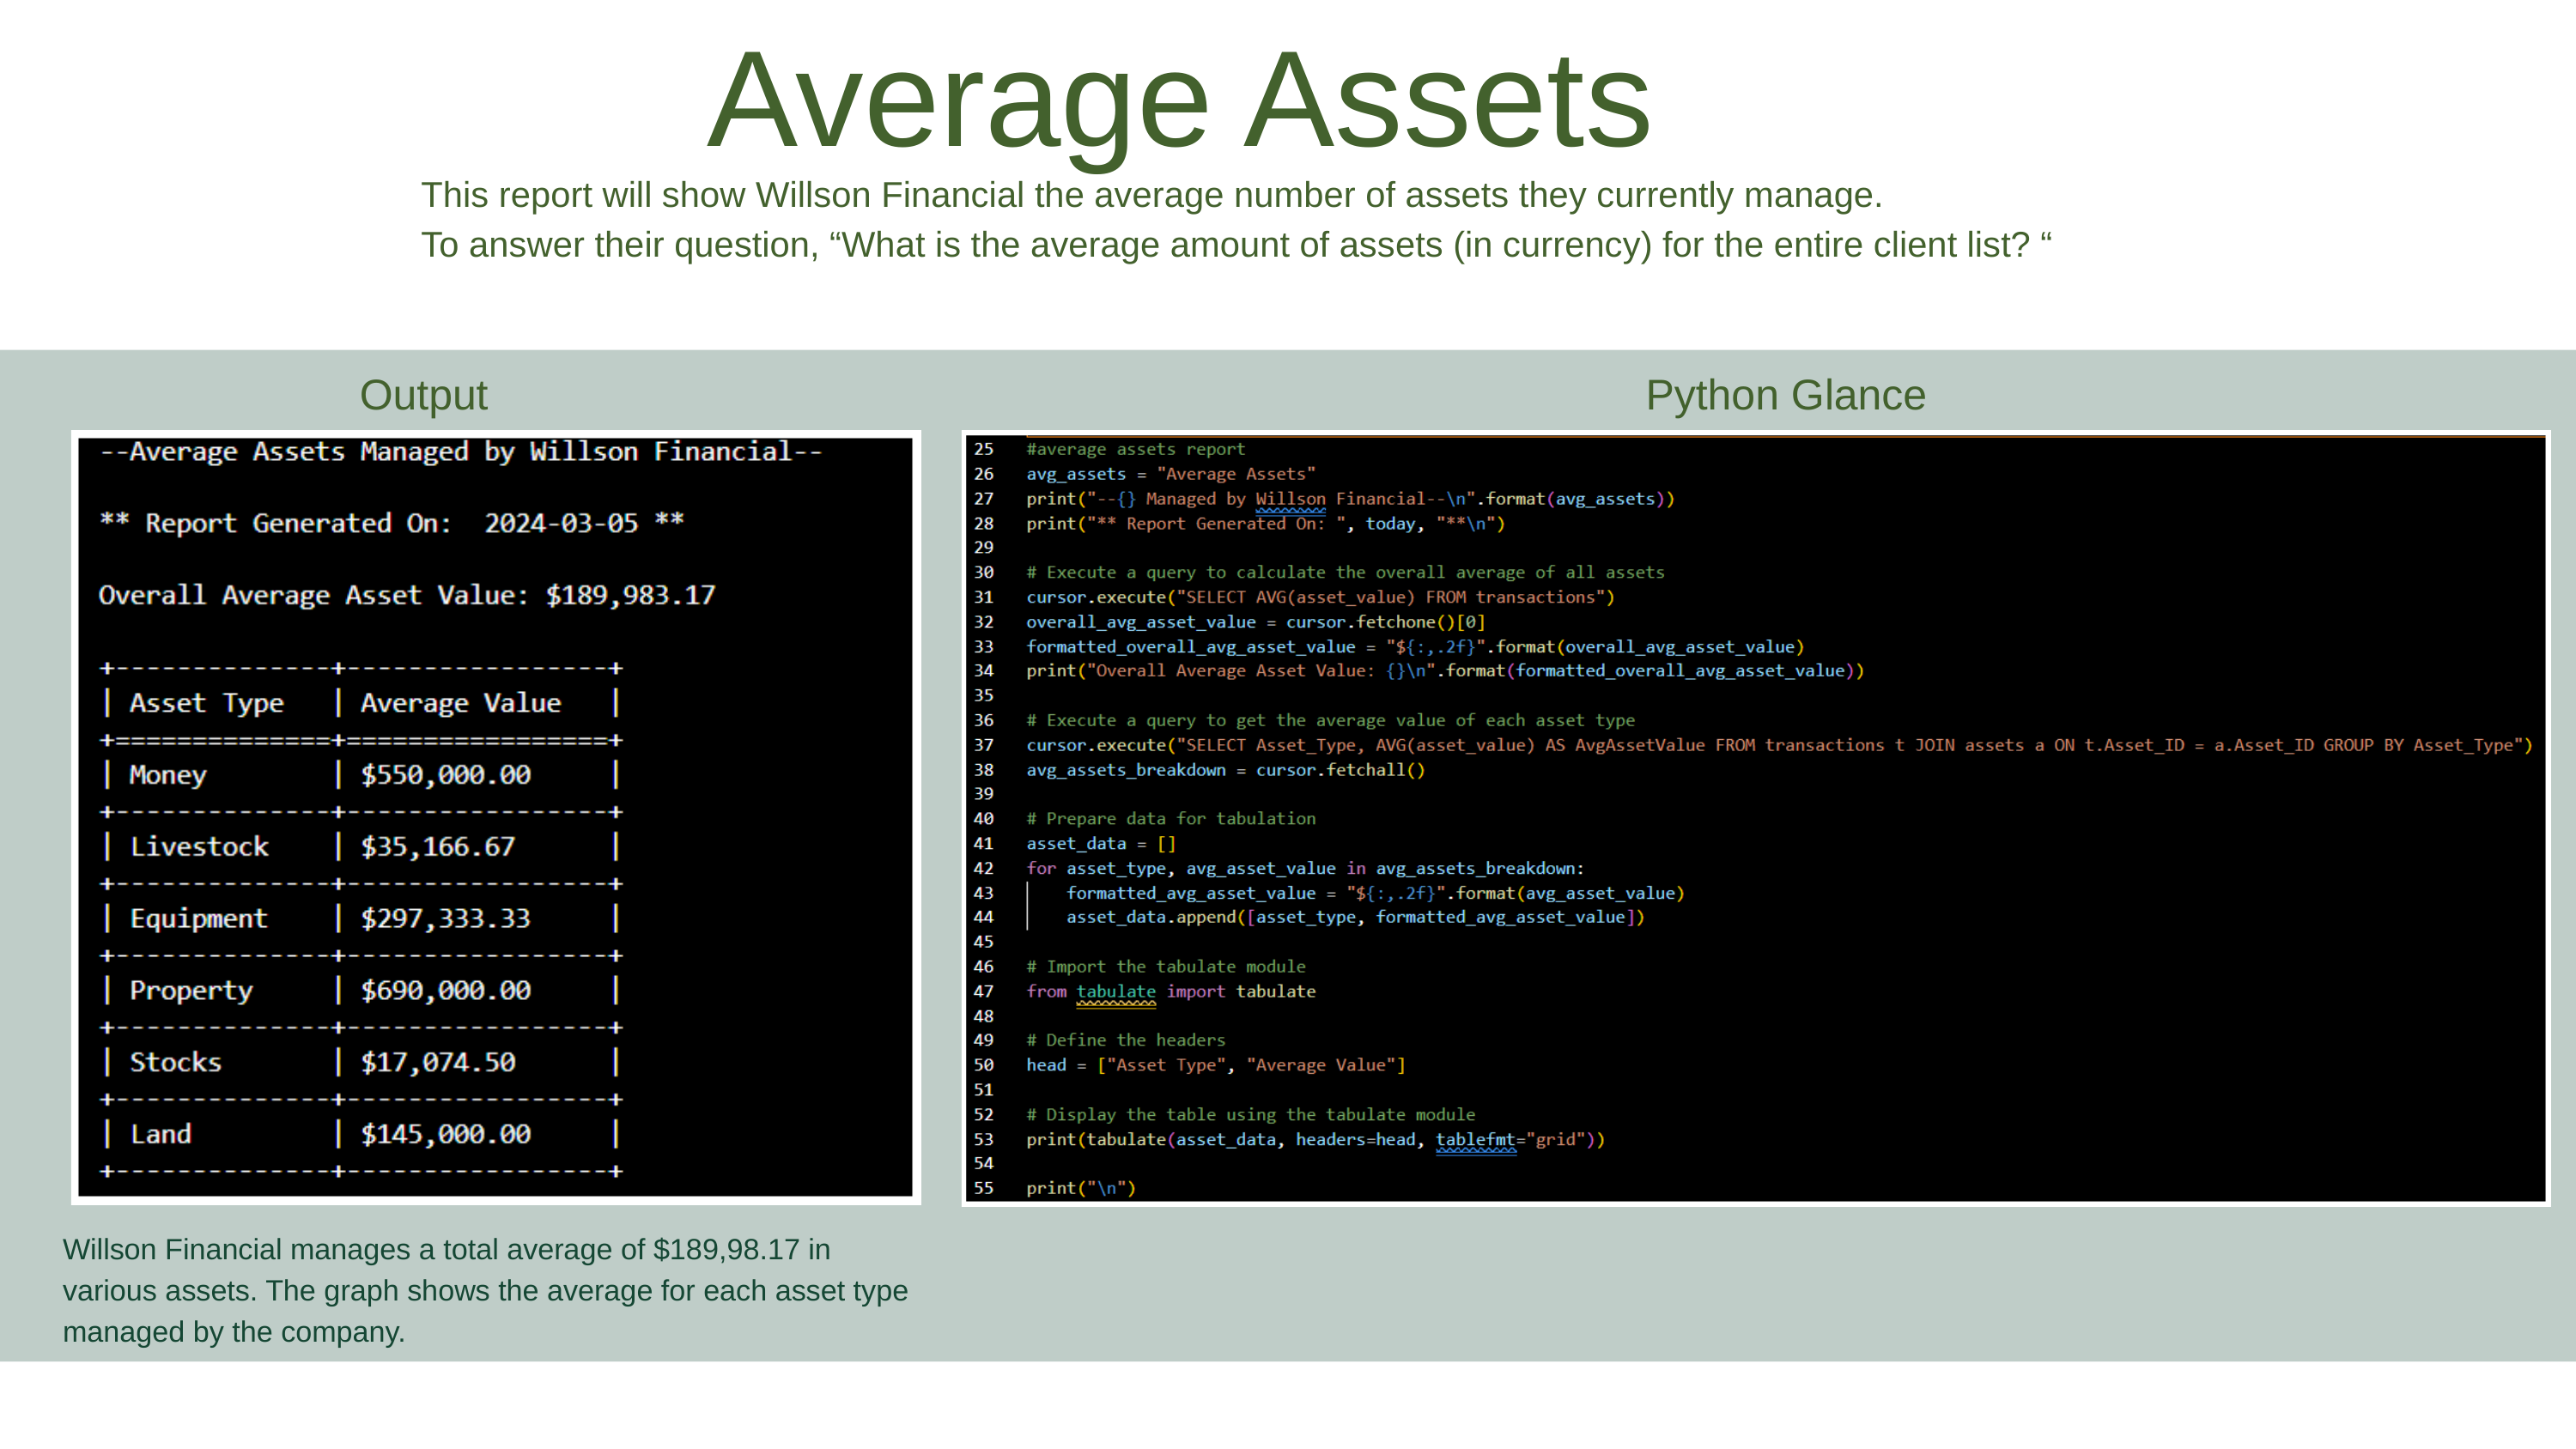

Average Assets
This report will show Willson Financial the average number of assets they currently manage.
To answer their question, “What is the average amount of assets (in currency) for the entire client list? “

Output
Python Glance

Willson Financial manages a total average of $189,98.17 in various assets. The graph shows the average for each asset type managed by the company.